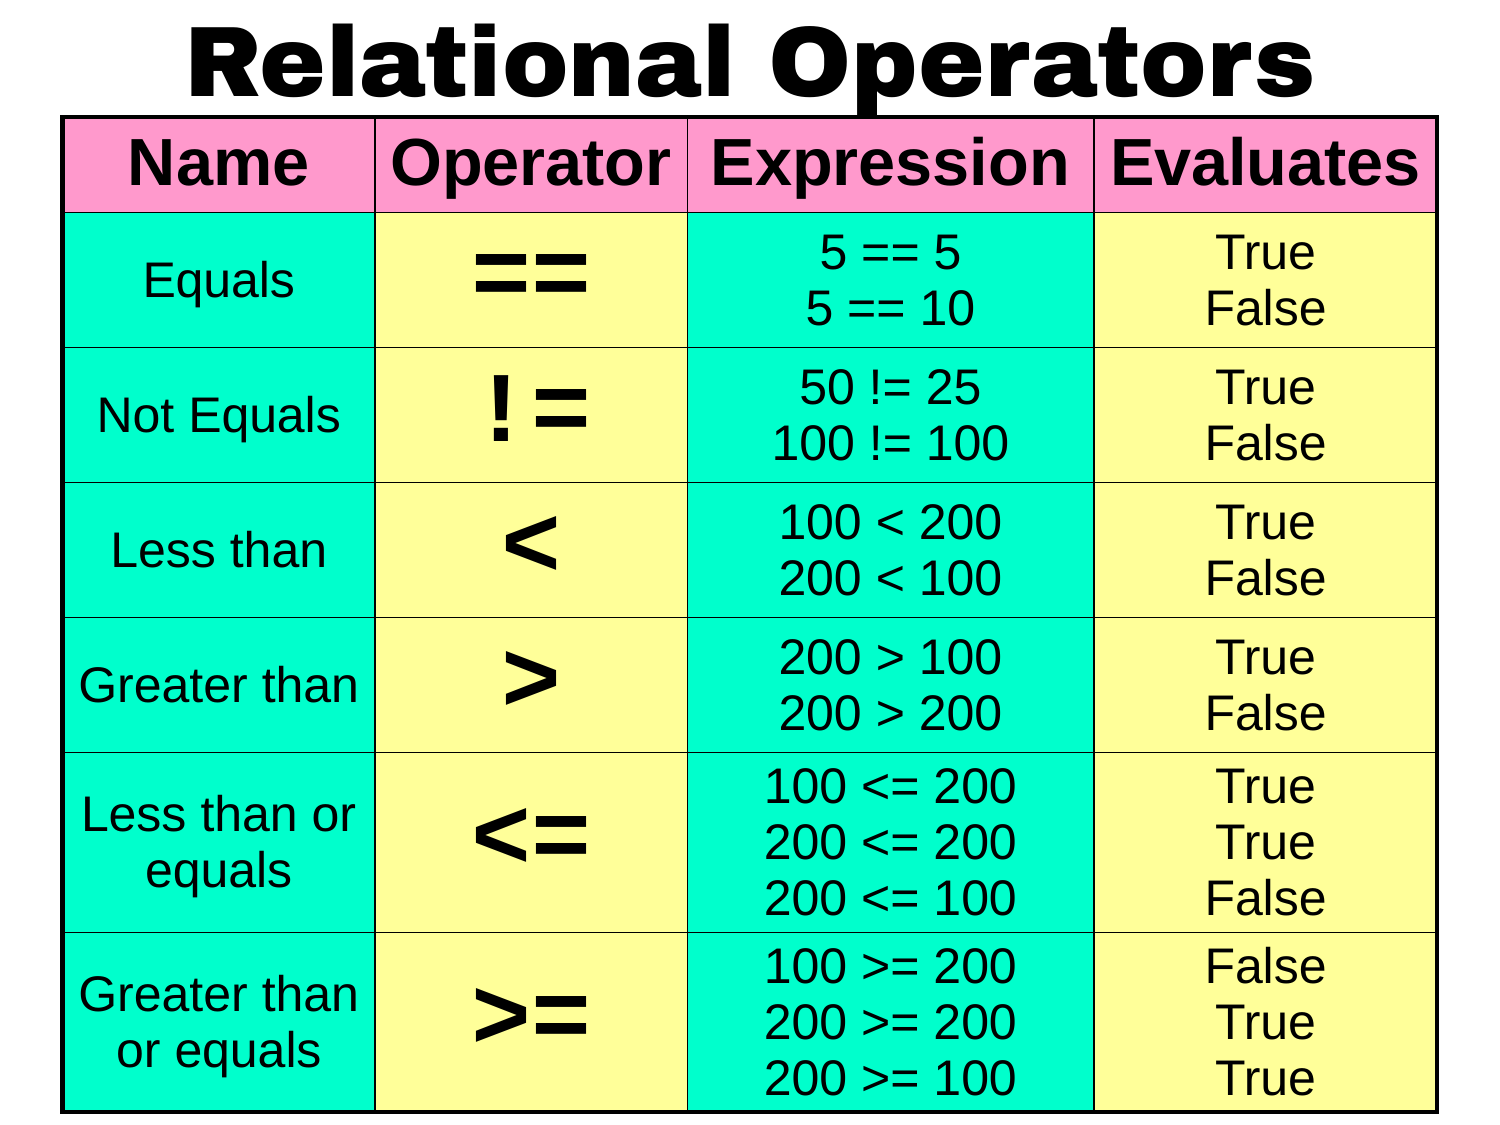

# Relational Operators
| Name | Operator | Expression | Evaluates |
| --- | --- | --- | --- |
| Equals | == | 5 == 5 5 == 10 | True False |
| Not Equals | != | 50 != 25 100 != 100 | True False |
| Less than | < | 100 < 200 200 < 100 | True False |
| Greater than | > | 200 > 100 200 > 200 | True False |
| Less than or equals | <= | 100 <= 200 200 <= 200 200 <= 100 | True True False |
| Greater than or equals | >= | 100 >= 200 200 >= 200 200 >= 100 | False True True |